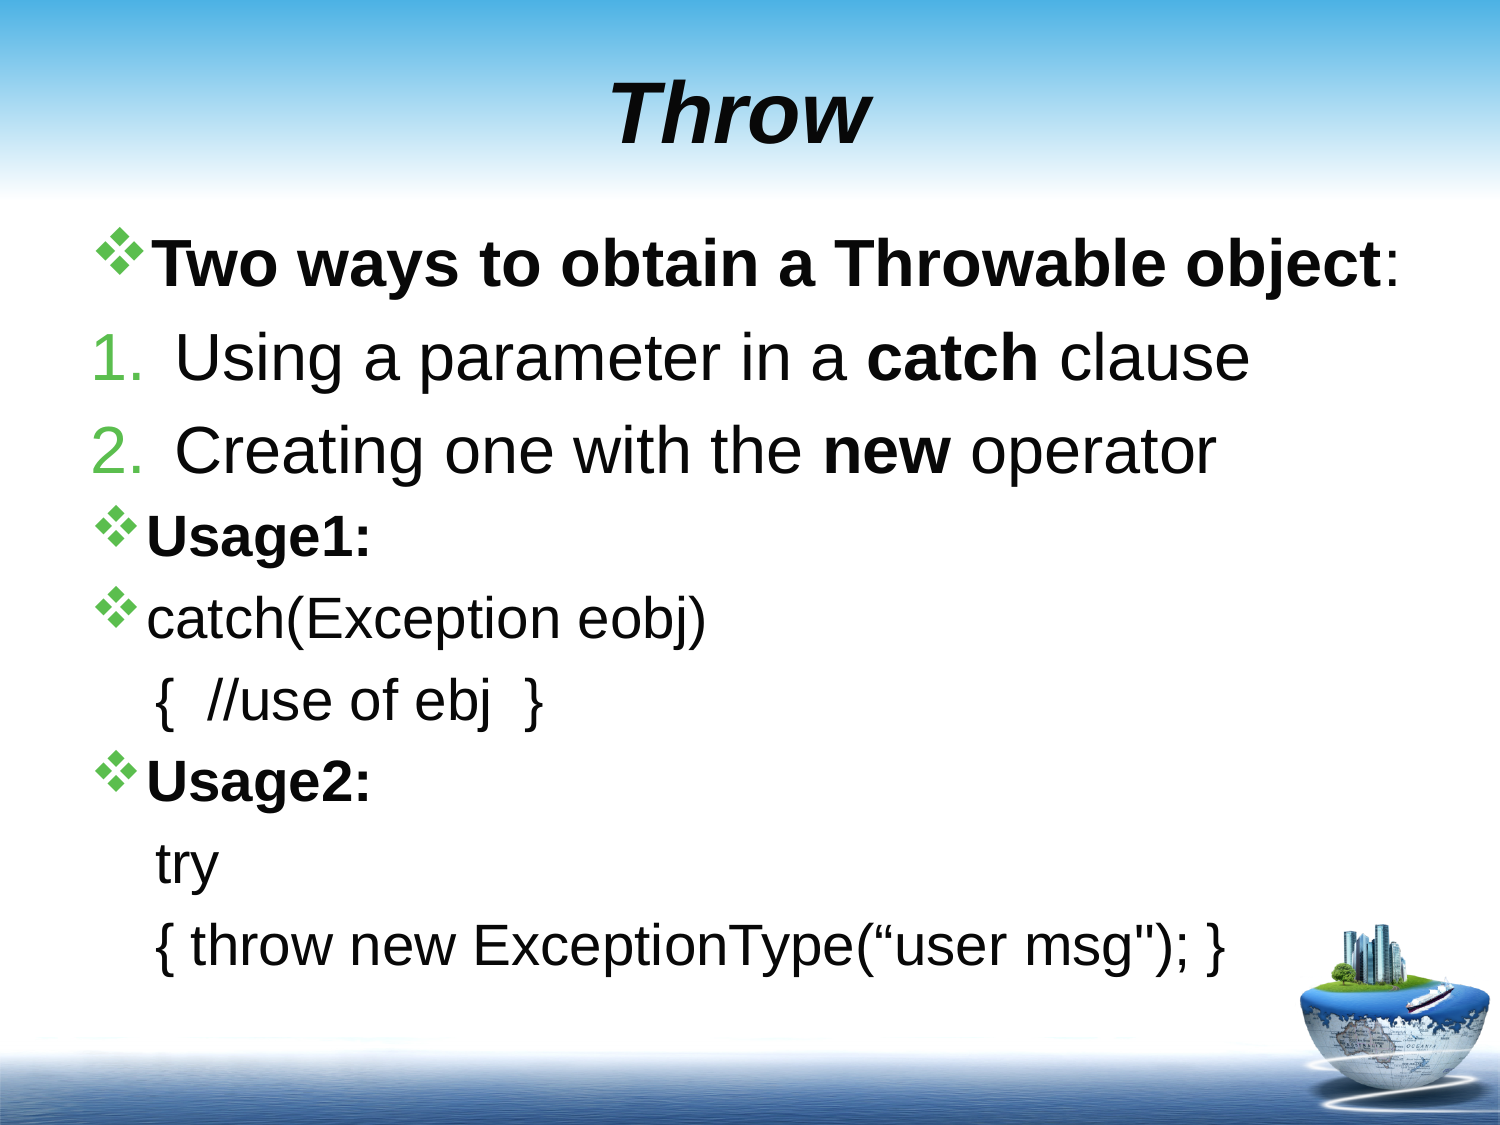

# Throw
Two ways to obtain a Throwable object:
Using a parameter in a catch clause
Creating one with the new operator
Usage1:
catch(Exception eobj)
    {  //use of ebj  }
Usage2:
    try
    { throw new ExceptionType(“user msg"); }